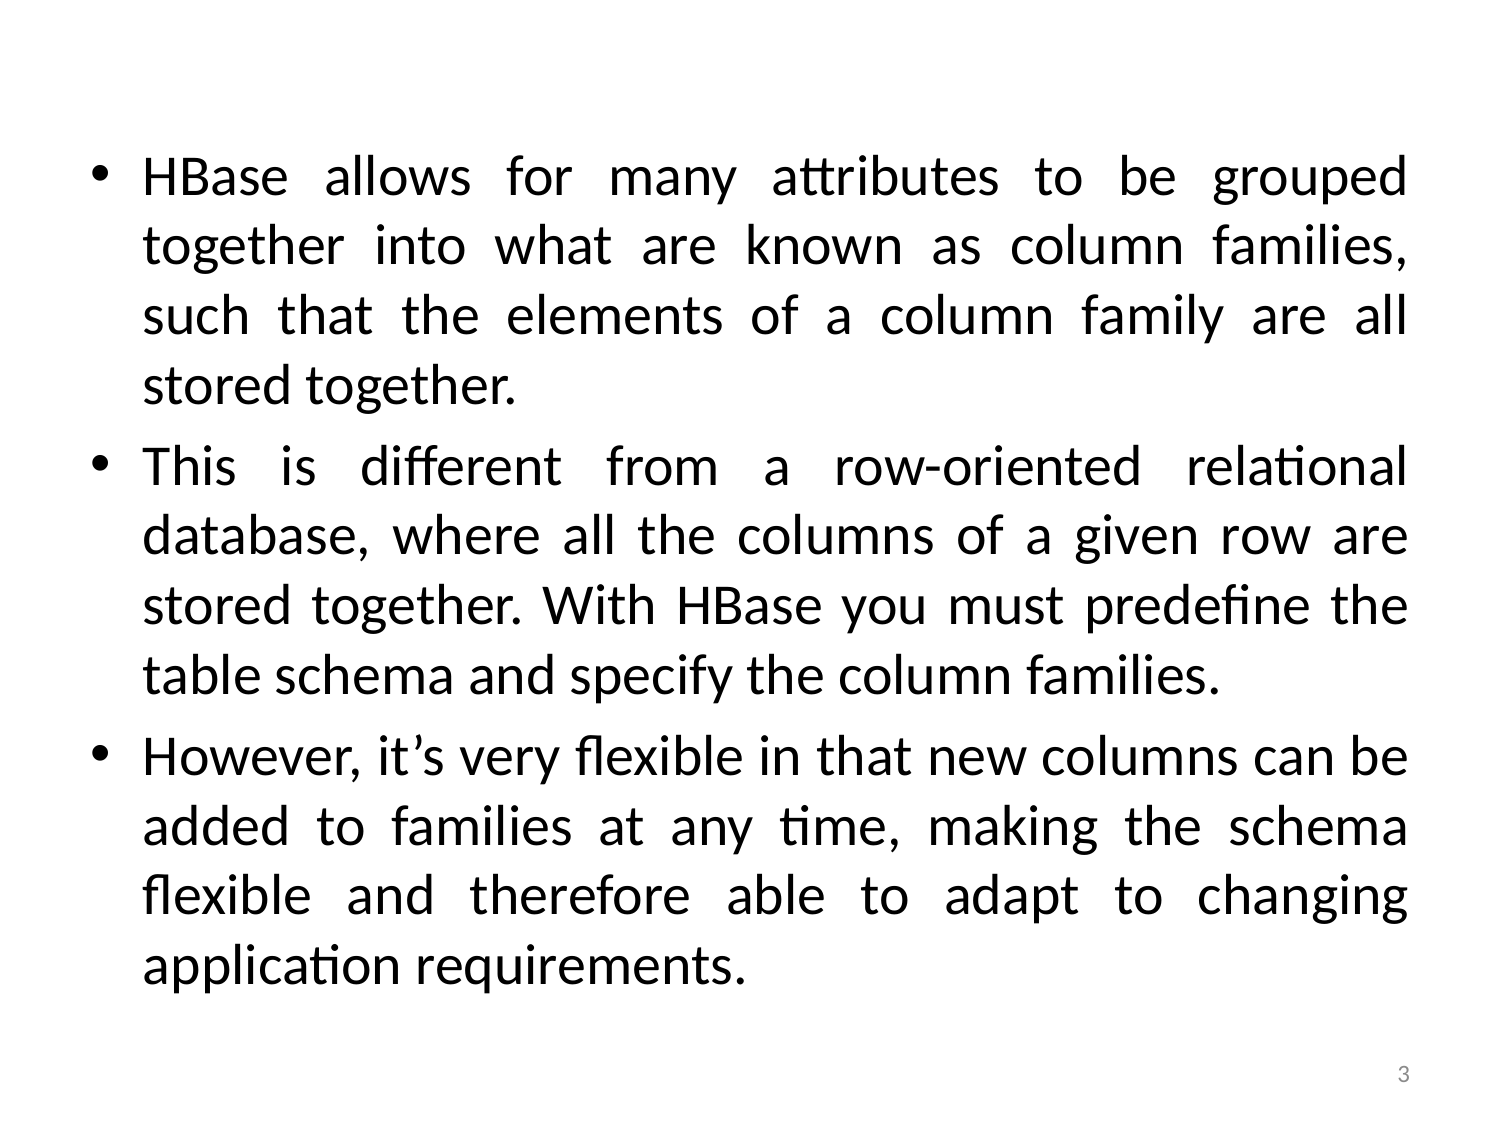

HBase allows for many attributes to be grouped together into what are known as column families, such that the elements of a column family are all stored together.
This is different from a row-oriented relational database, where all the columns of a given row are stored together. With HBase you must predefine the table schema and specify the column families.
However, it’s very flexible in that new columns can be added to families at any time, making the schema flexible and therefore able to adapt to changing application requirements.

3